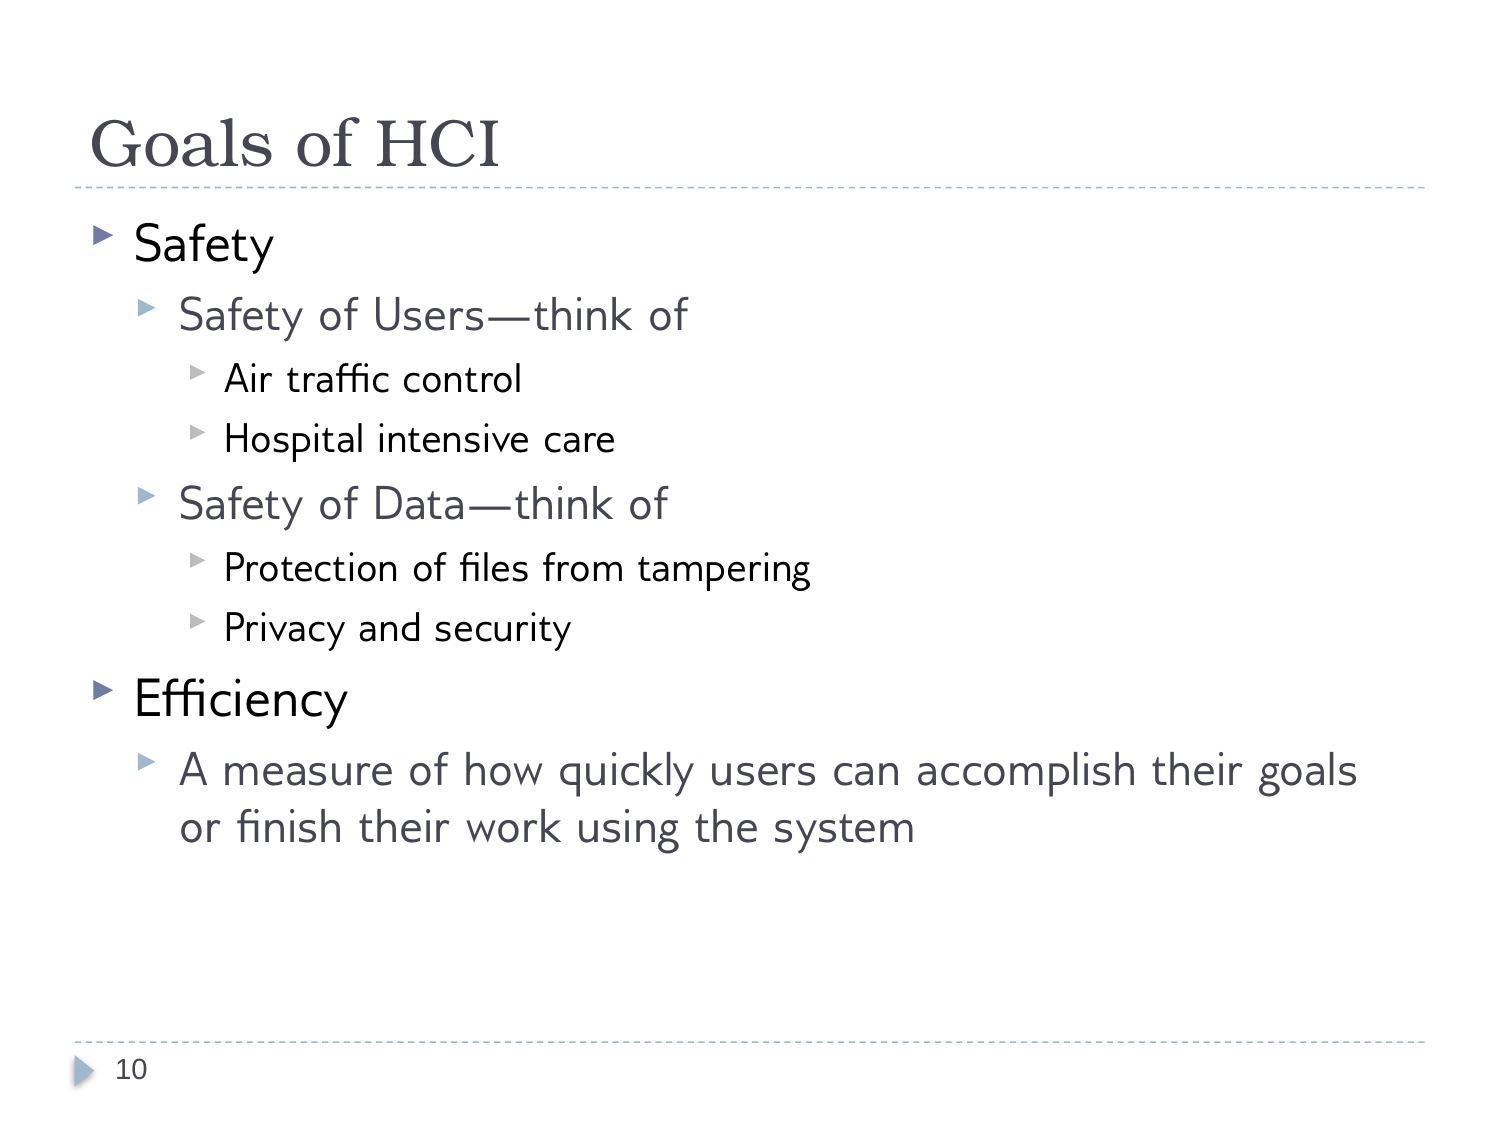

# Goals of HCI
Safety
Safety of Users—think of
Air traffic control
Hospital intensive care
Safety of Data—think of
Protection of files from tampering
Privacy and security
Efficiency
A measure of how quickly users can accomplish their goals or finish their work using the system

10